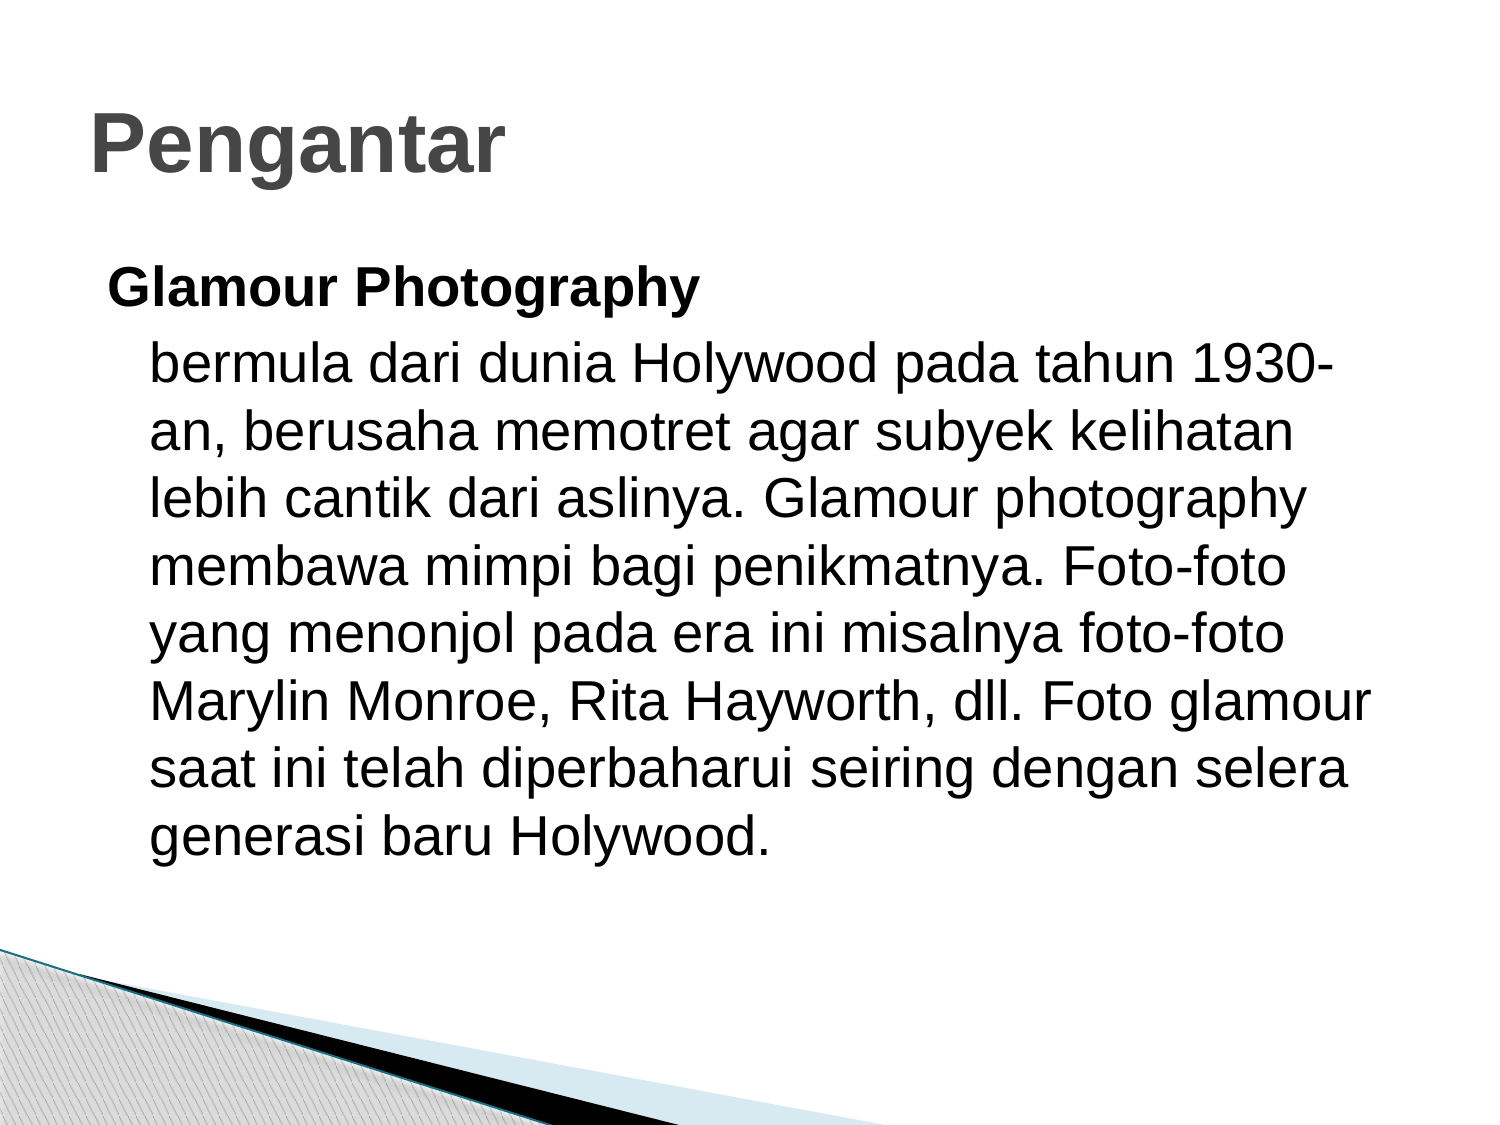

# Pengantar
Glamour Photography
	bermula dari dunia Holywood pada tahun 1930-an, berusaha memotret agar subyek kelihatan lebih cantik dari aslinya. Glamour photography membawa mimpi bagi penikmatnya. Foto-foto yang menonjol pada era ini misalnya foto-foto Marylin Monroe, Rita Hayworth, dll. Foto glamour saat ini telah diperbaharui seiring dengan selera generasi baru Holywood.